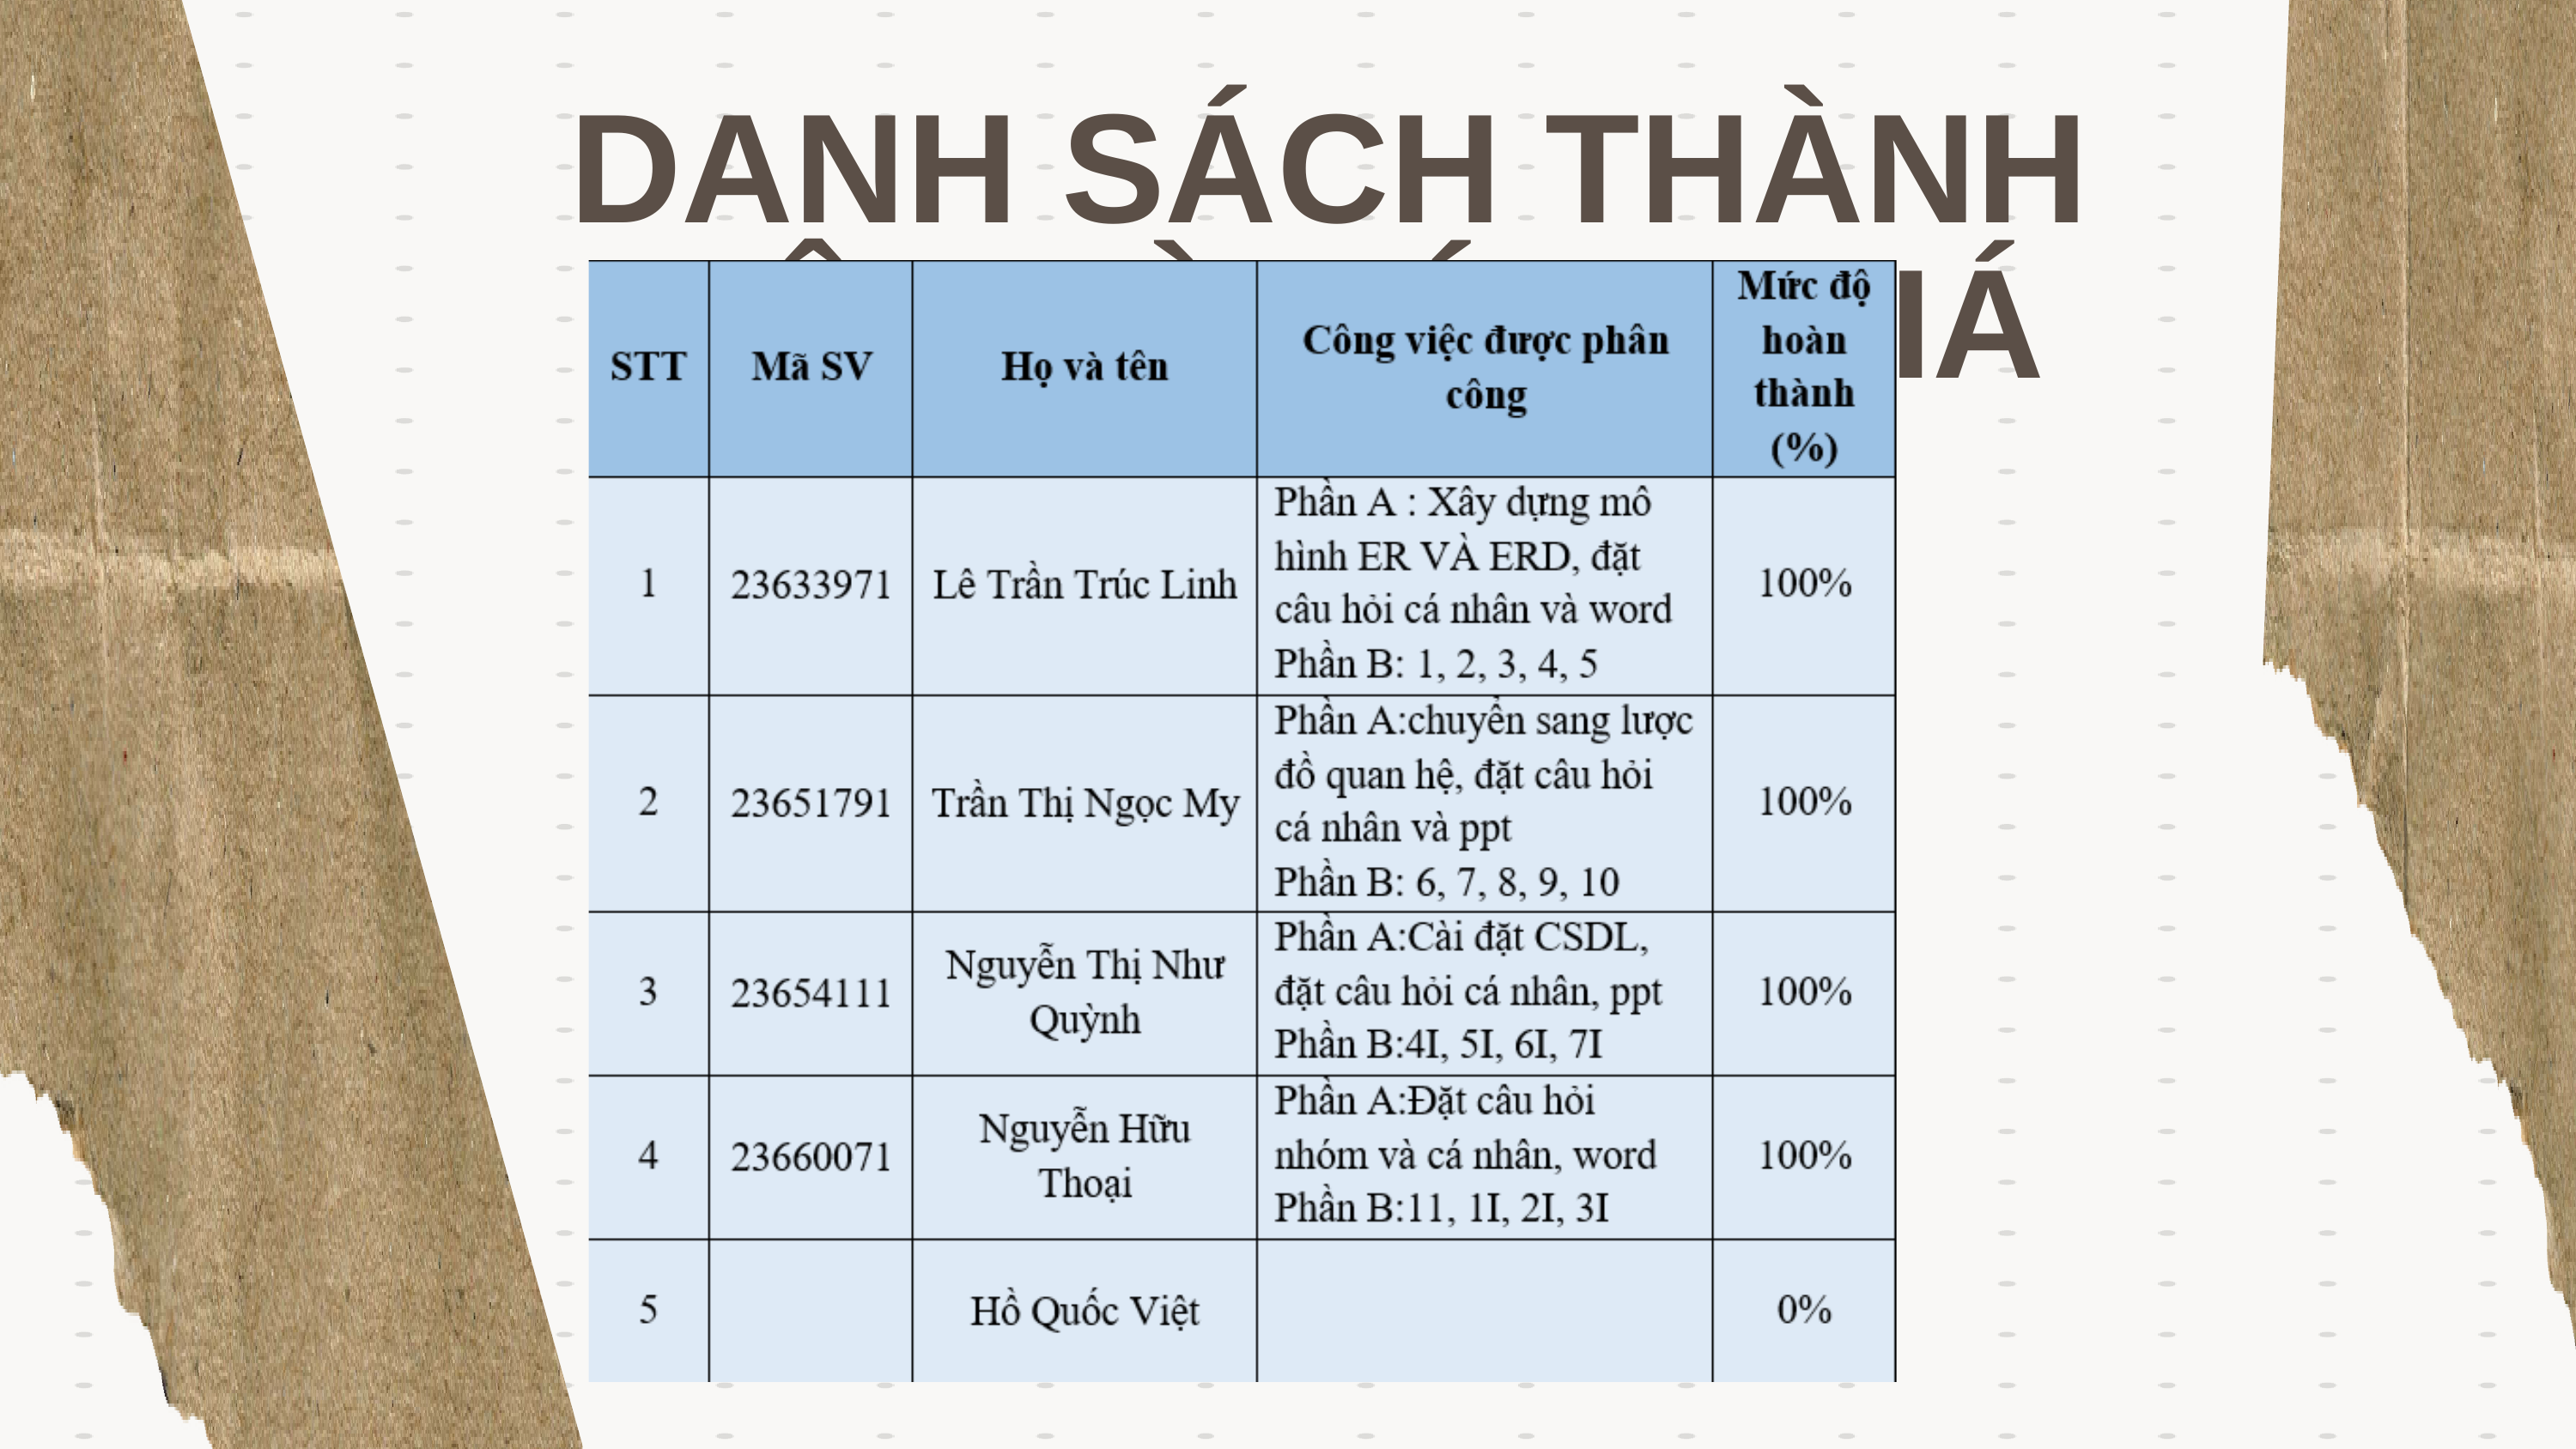

DANH SÁCH THÀNH VIÊN VÀ ĐÁNH GIÁ